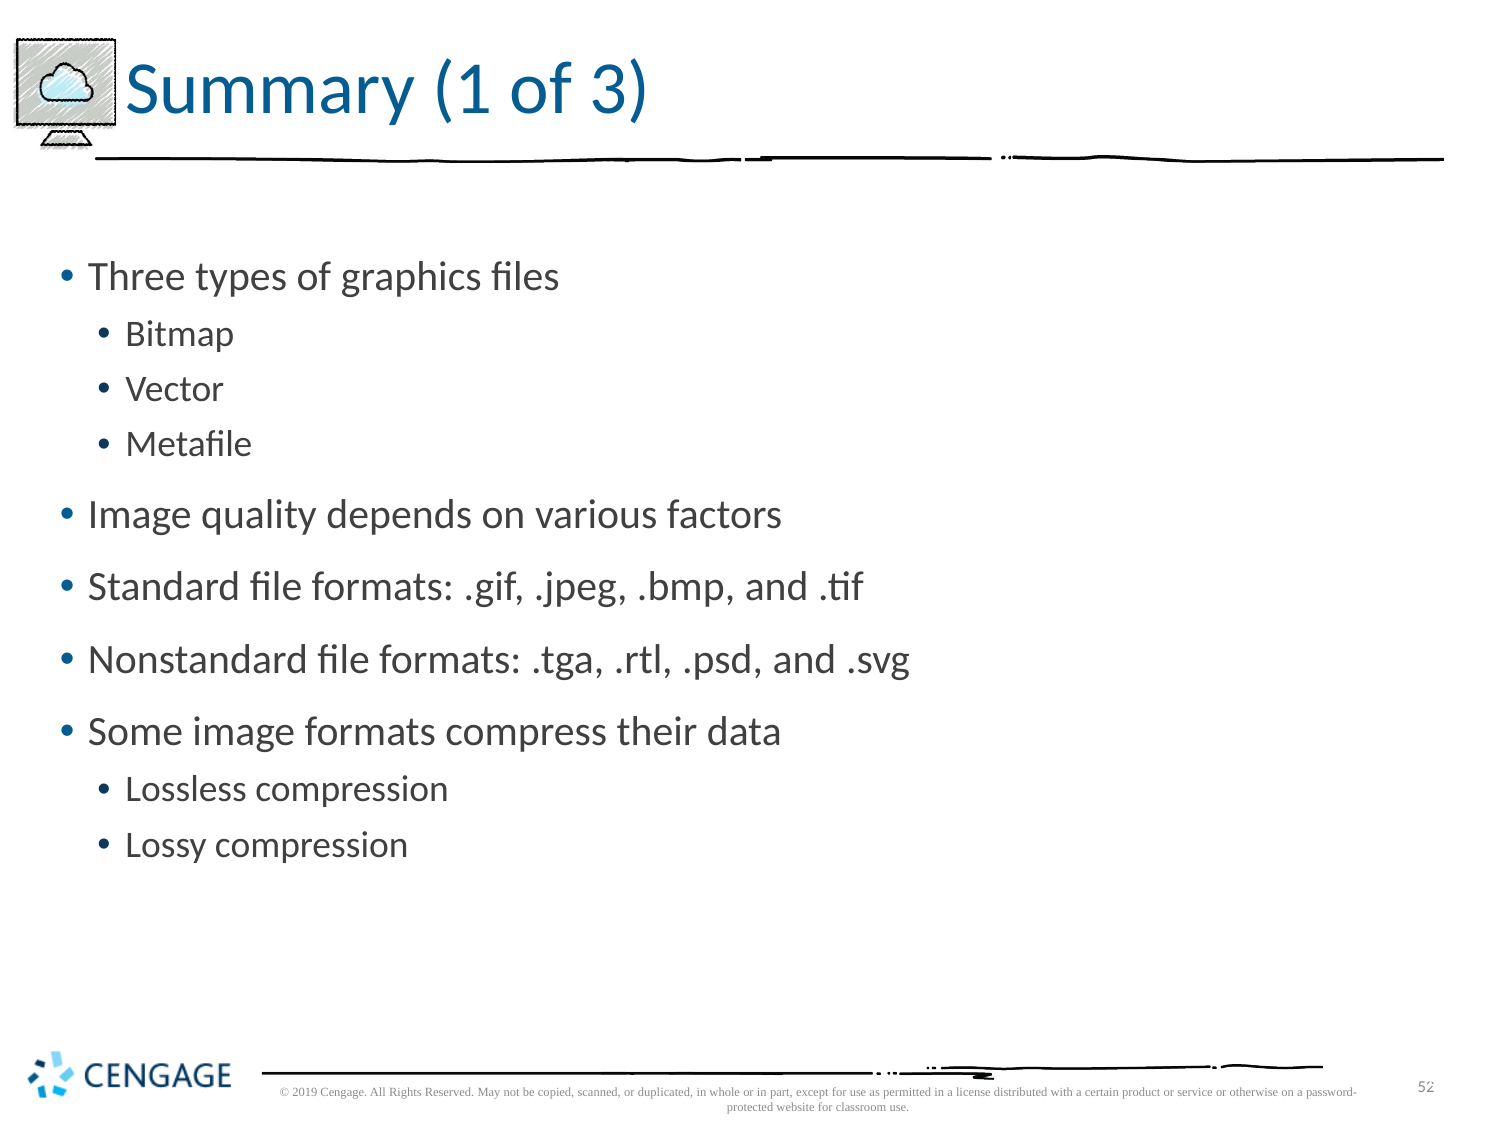

# Summary (1 of 3)
Three types of graphics files
Bitmap
Vector
Metafile
Image quality depends on various factors
Standard file formats: .gif, .jpeg, .bmp, and .tif
Nonstandard file formats: .tga, .rtl, .psd, and .svg
Some image formats compress their data
Lossless compression
Lossy compression

52
© 2019 Cengage. All Rights Reserved. May not be copied, scanned, or duplicated, in whole or in part, except for use as permitted in a license distributed with a certain product or service or otherwise on a password-protected website for classroom use.